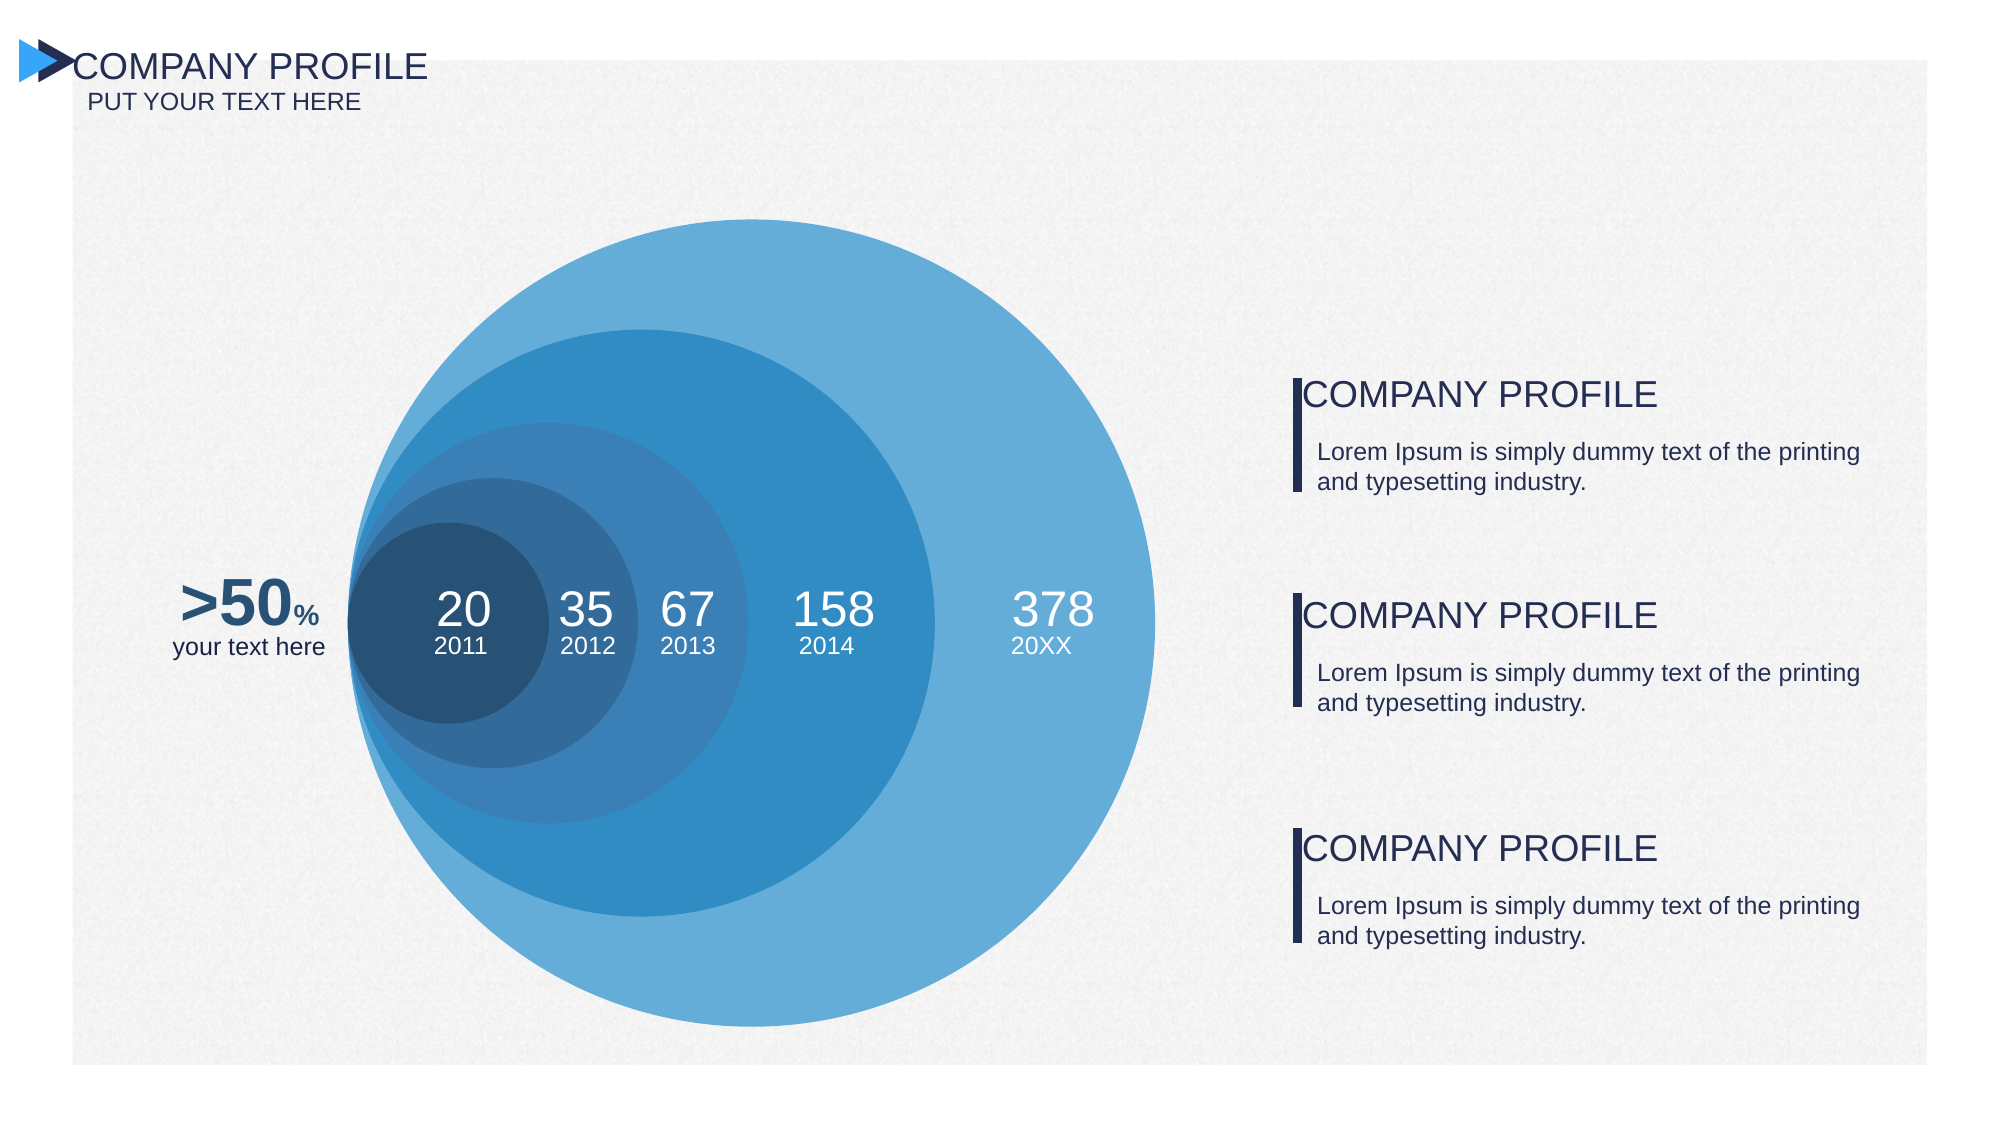

COMPANY PROFILE

PUT YOUR TEXT HERE

COMPANY PROFILE
Lorem Ipsum is simply dummy text of the printing and typesetting industry.

>50%
your text here
20
2011
35
2012
67
2013
158
2014
378
20XX
COMPANY PROFILE
Lorem Ipsum is simply dummy text of the printing and typesetting industry.
COMPANY PROFILE
Lorem Ipsum is simply dummy text of the printing and typesetting industry.